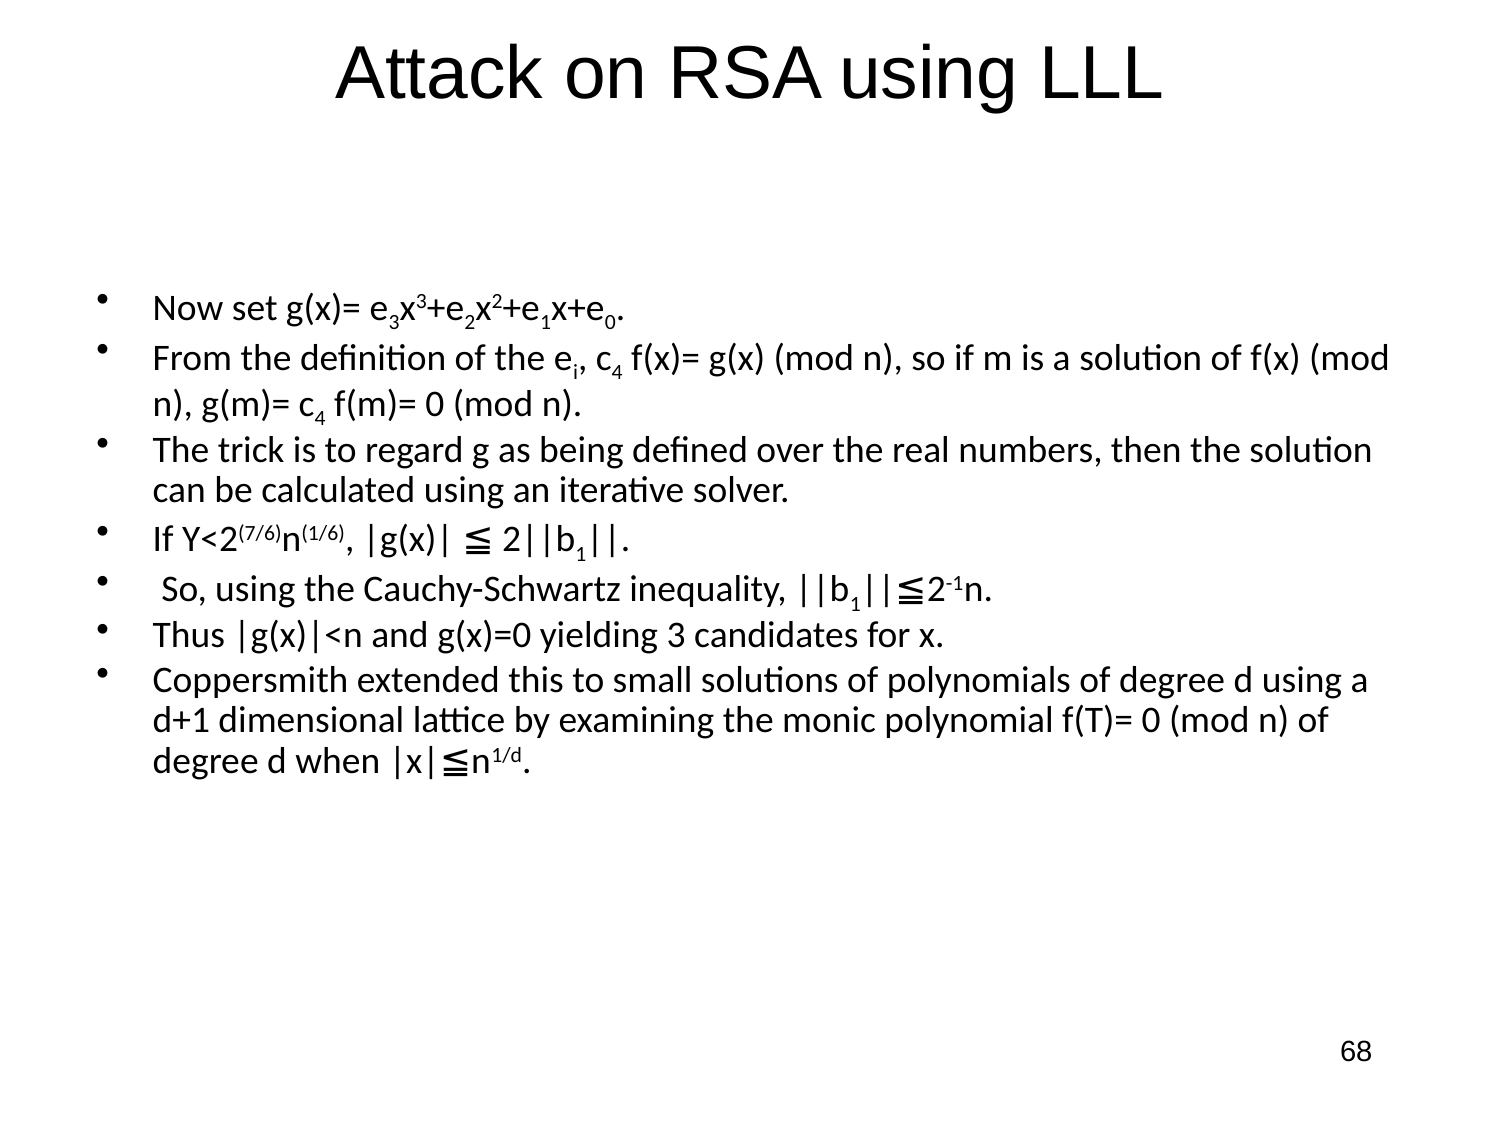

# Attack on RSA using LLL
Now set g(x)= e3x3+e2x2+e1x+e0.
From the definition of the ei, c4 f(x)= g(x) (mod n), so if m is a solution of f(x) (mod n), g(m)= c4 f(m)= 0 (mod n).
The trick is to regard g as being defined over the real numbers, then the solution can be calculated using an iterative solver.
If Y<2(7/6)n(1/6), |g(x)| ≦ 2||b1||.
 So, using the Cauchy-Schwartz inequality, ||b1||≦2-1n.
Thus |g(x)|<n and g(x)=0 yielding 3 candidates for x.
Coppersmith extended this to small solutions of polynomials of degree d using a d+1 dimensional lattice by examining the monic polynomial f(T)= 0 (mod n) of degree d when |x|≦n1/d.

68